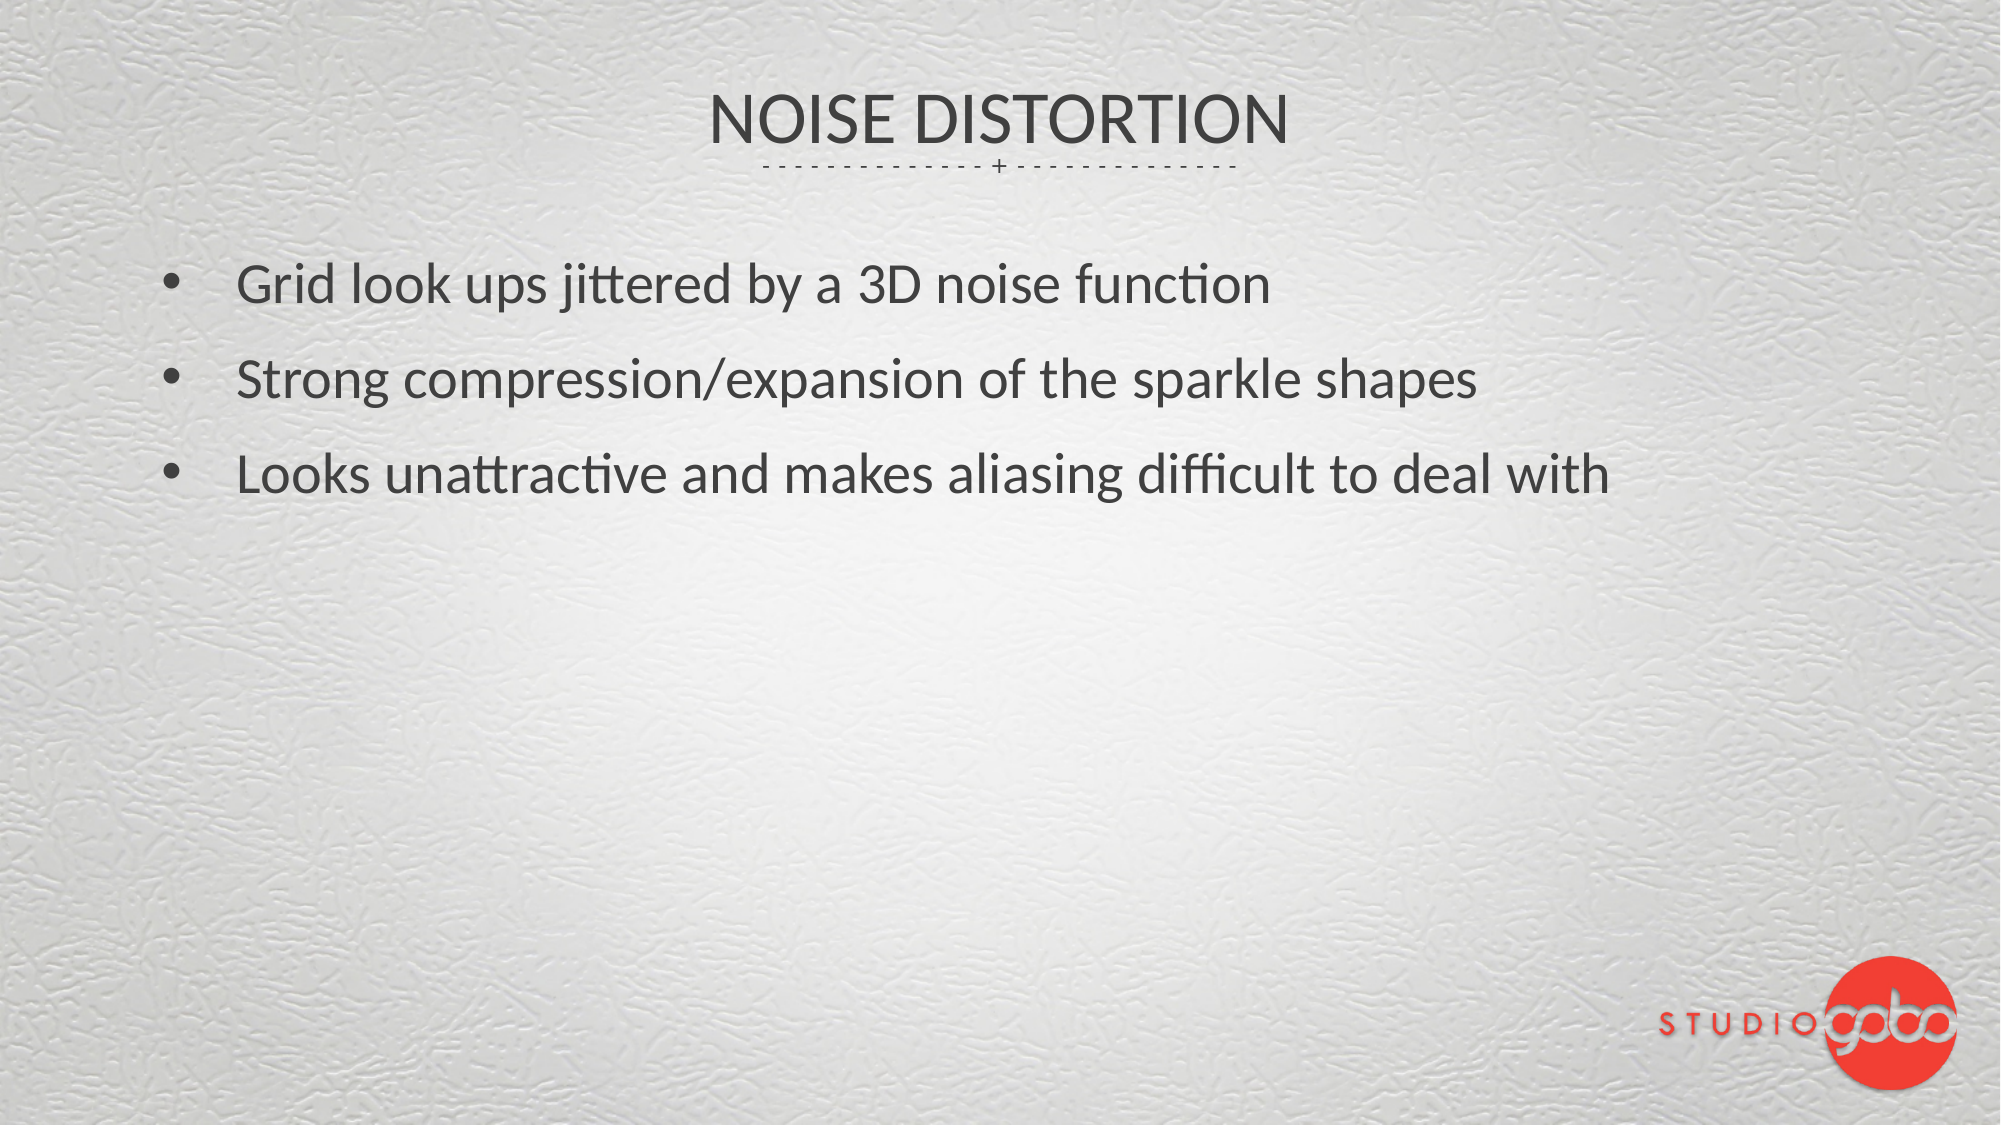

# Noise distortion
Grid look ups jittered by a 3D noise function
Strong compression/expansion of the sparkle shapes
Looks unattractive and makes aliasing difficult to deal with